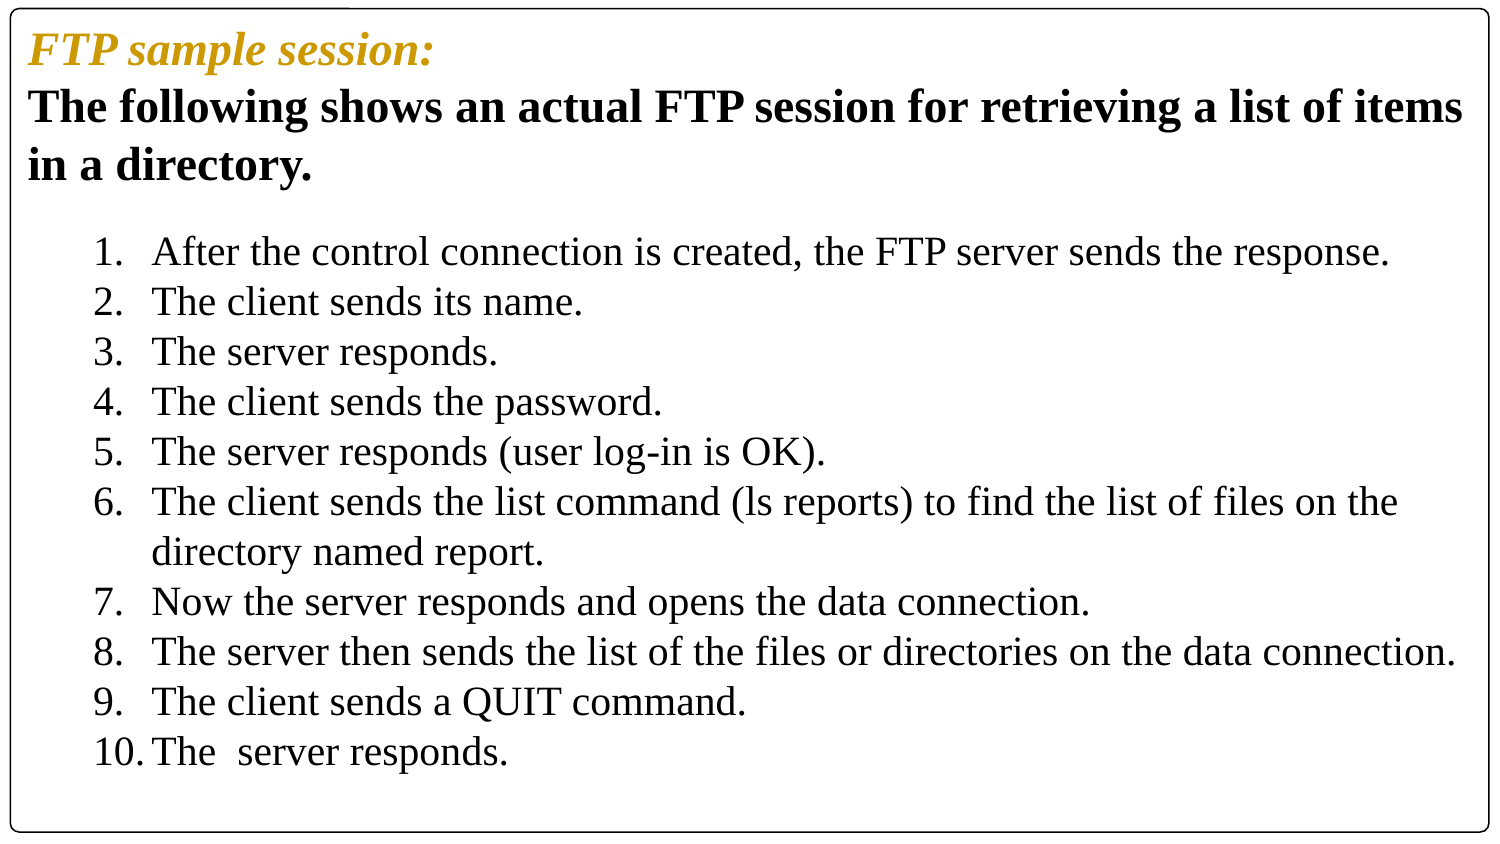

FTP sample session:
The following shows an actual FTP session for retrieving a list of items in a directory.
After the control connection is created, the FTP server sends the response.
The client sends its name.
The server responds.
The client sends the password.
The server responds (user log-in is OK).
The client sends the list command (ls reports) to find the list of files on the directory named report.
Now the server responds and opens the data connection.
The server then sends the list of the files or directories on the data connection.
The client sends a QUIT command.
The  server responds.
26.193